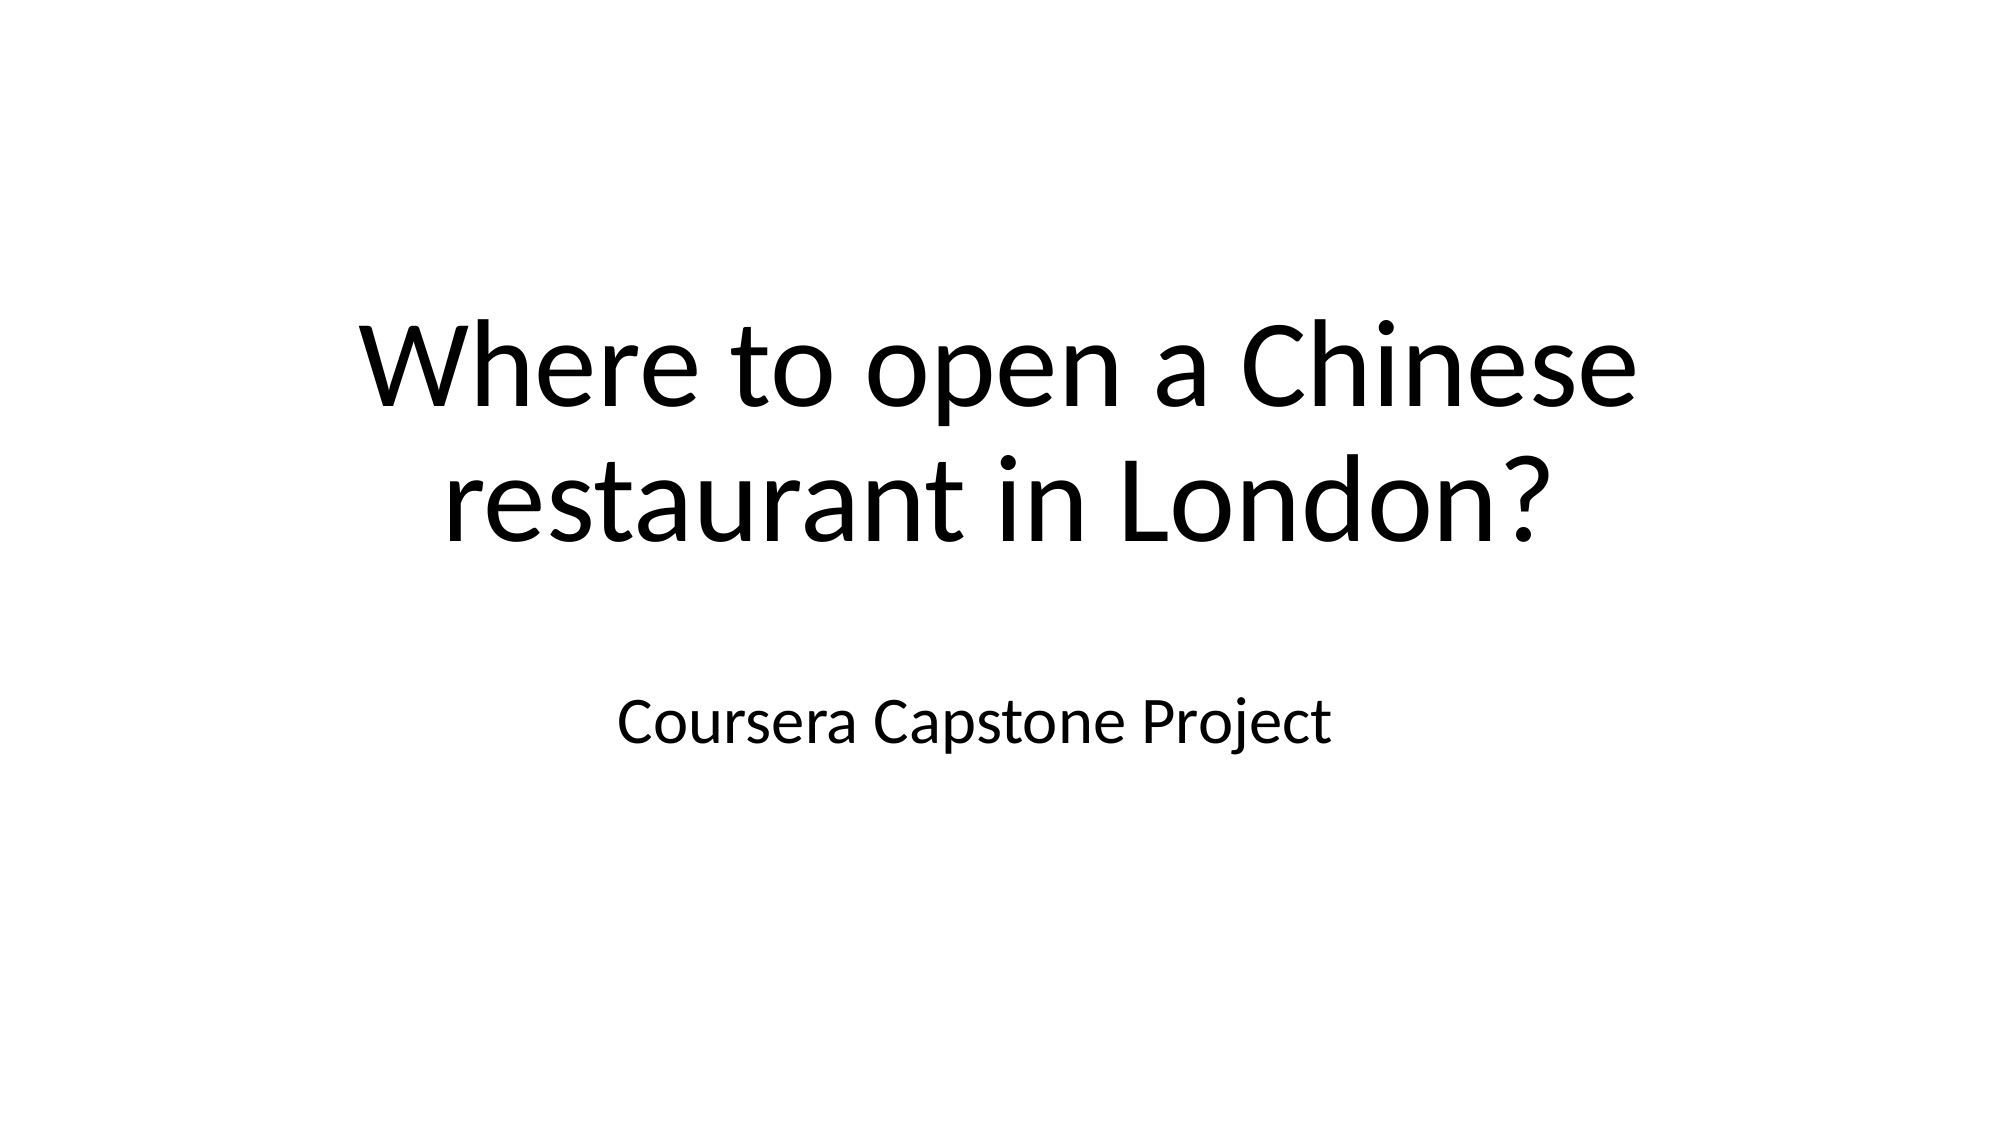

# Where to open a Chinese restaurant in London?
Coursera Capstone Project